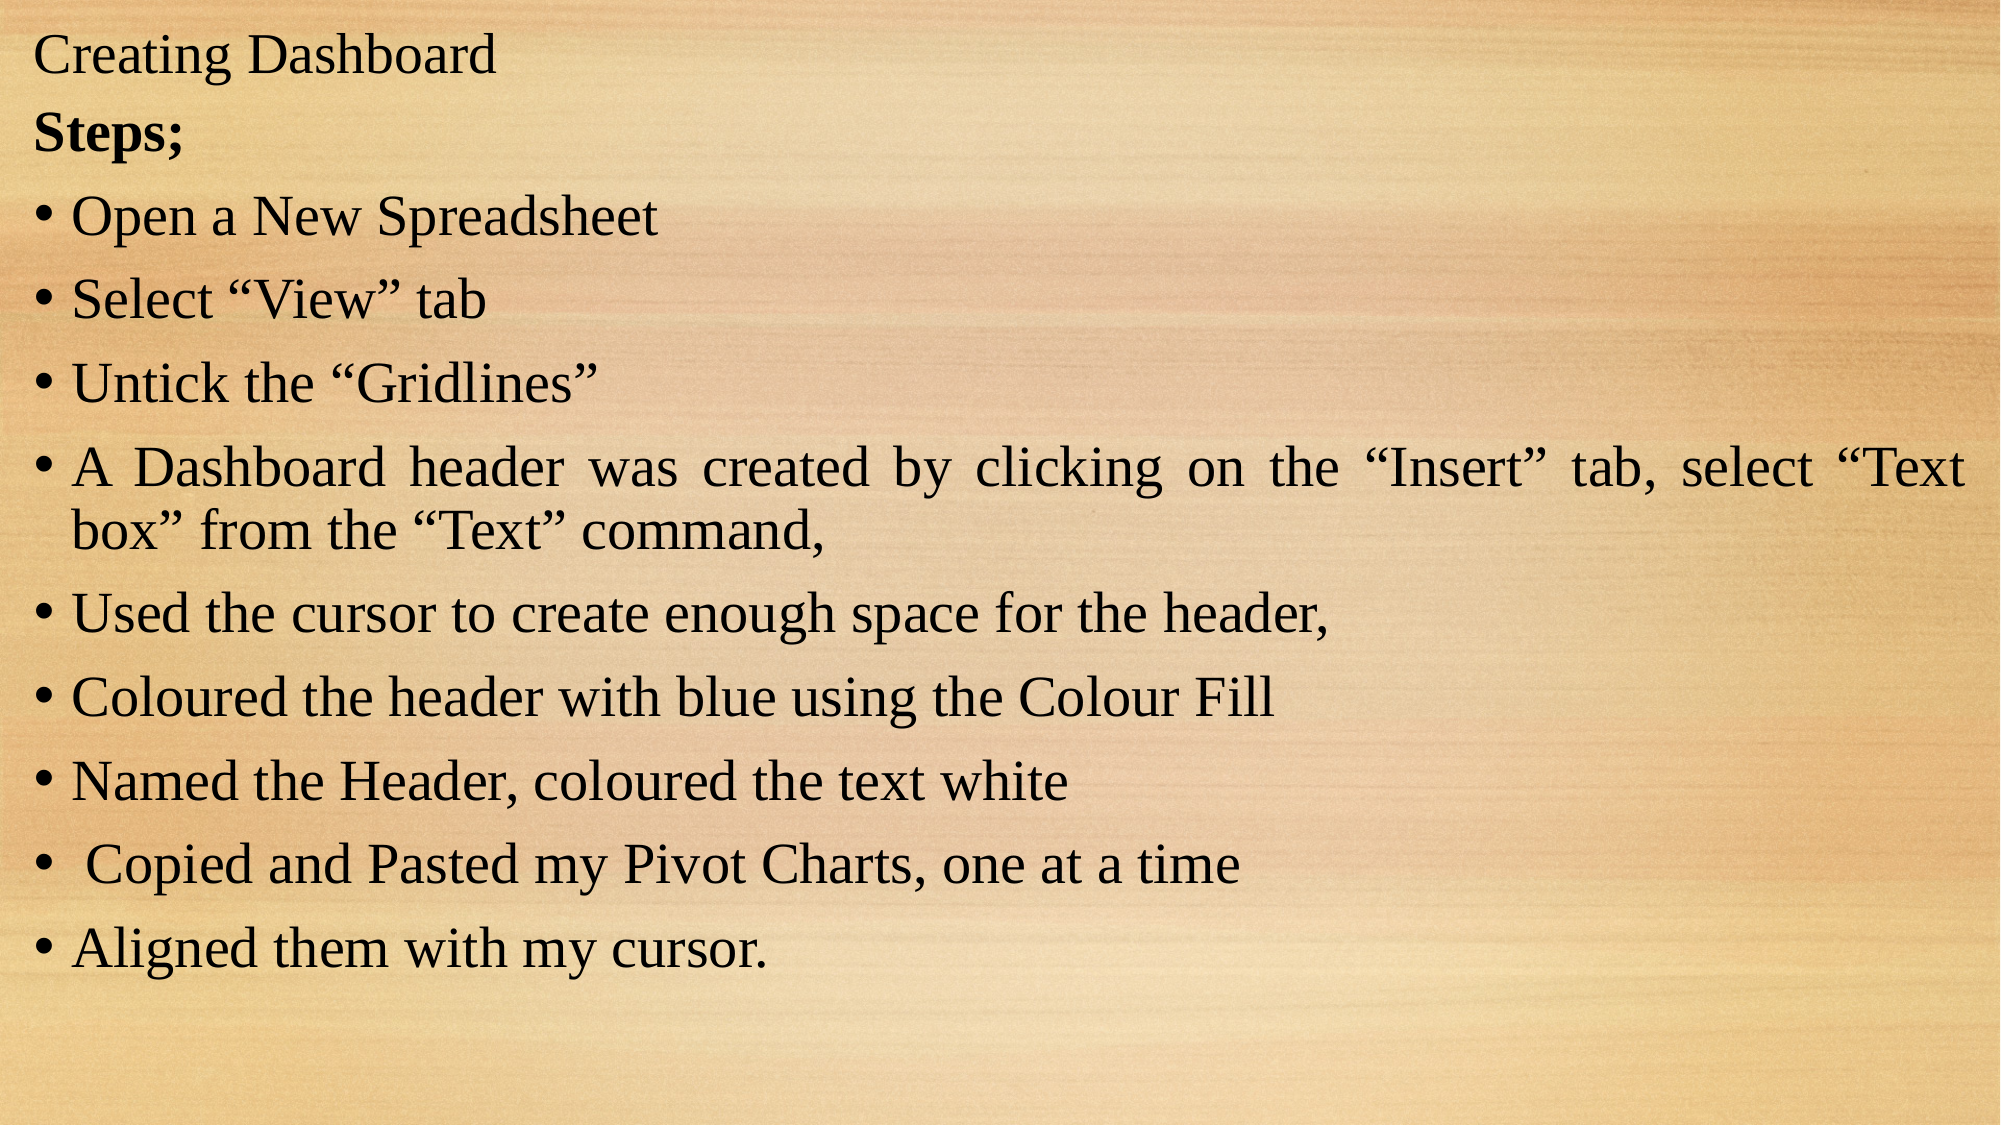

# Creating Dashboard
Steps;
Open a New Spreadsheet
Select “View” tab
Untick the “Gridlines”
A Dashboard header was created by clicking on the “Insert” tab, select “Text box” from the “Text” command,
Used the cursor to create enough space for the header,
Coloured the header with blue using the Colour Fill
Named the Header, coloured the text white
 Copied and Pasted my Pivot Charts, one at a time
Aligned them with my cursor.